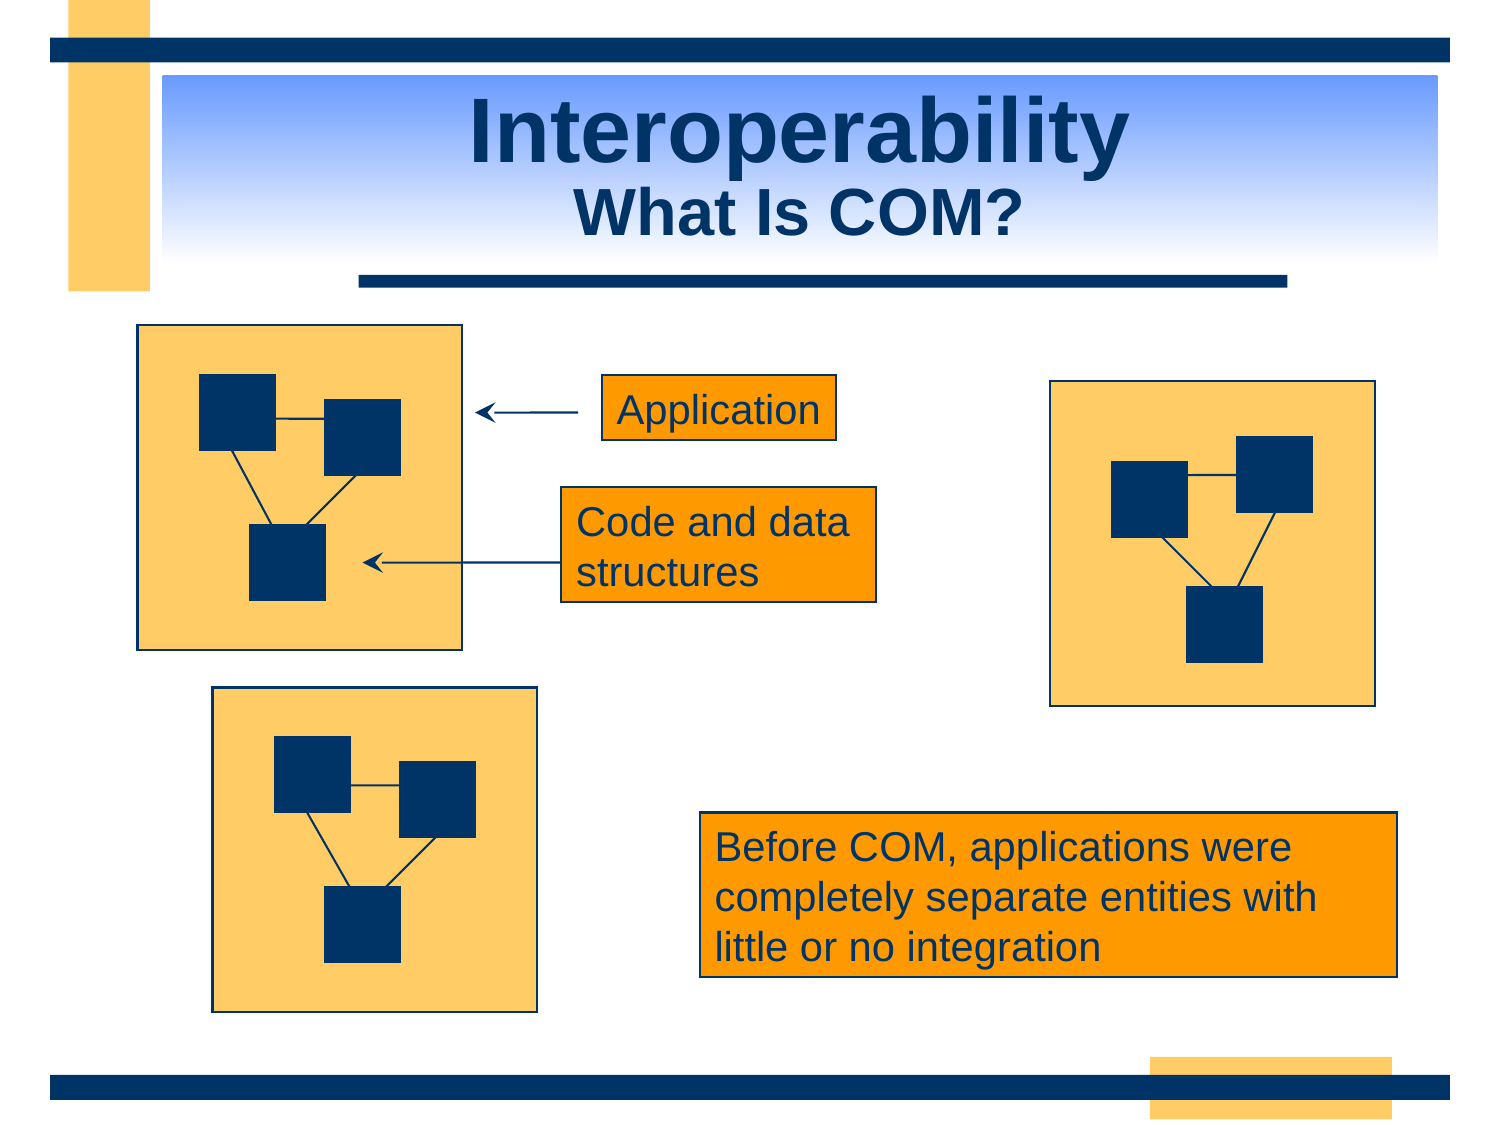

# Interoperability What Is COM?

Application

Code and data
structures

Before COM, applications were completely separate entities with little or no integration